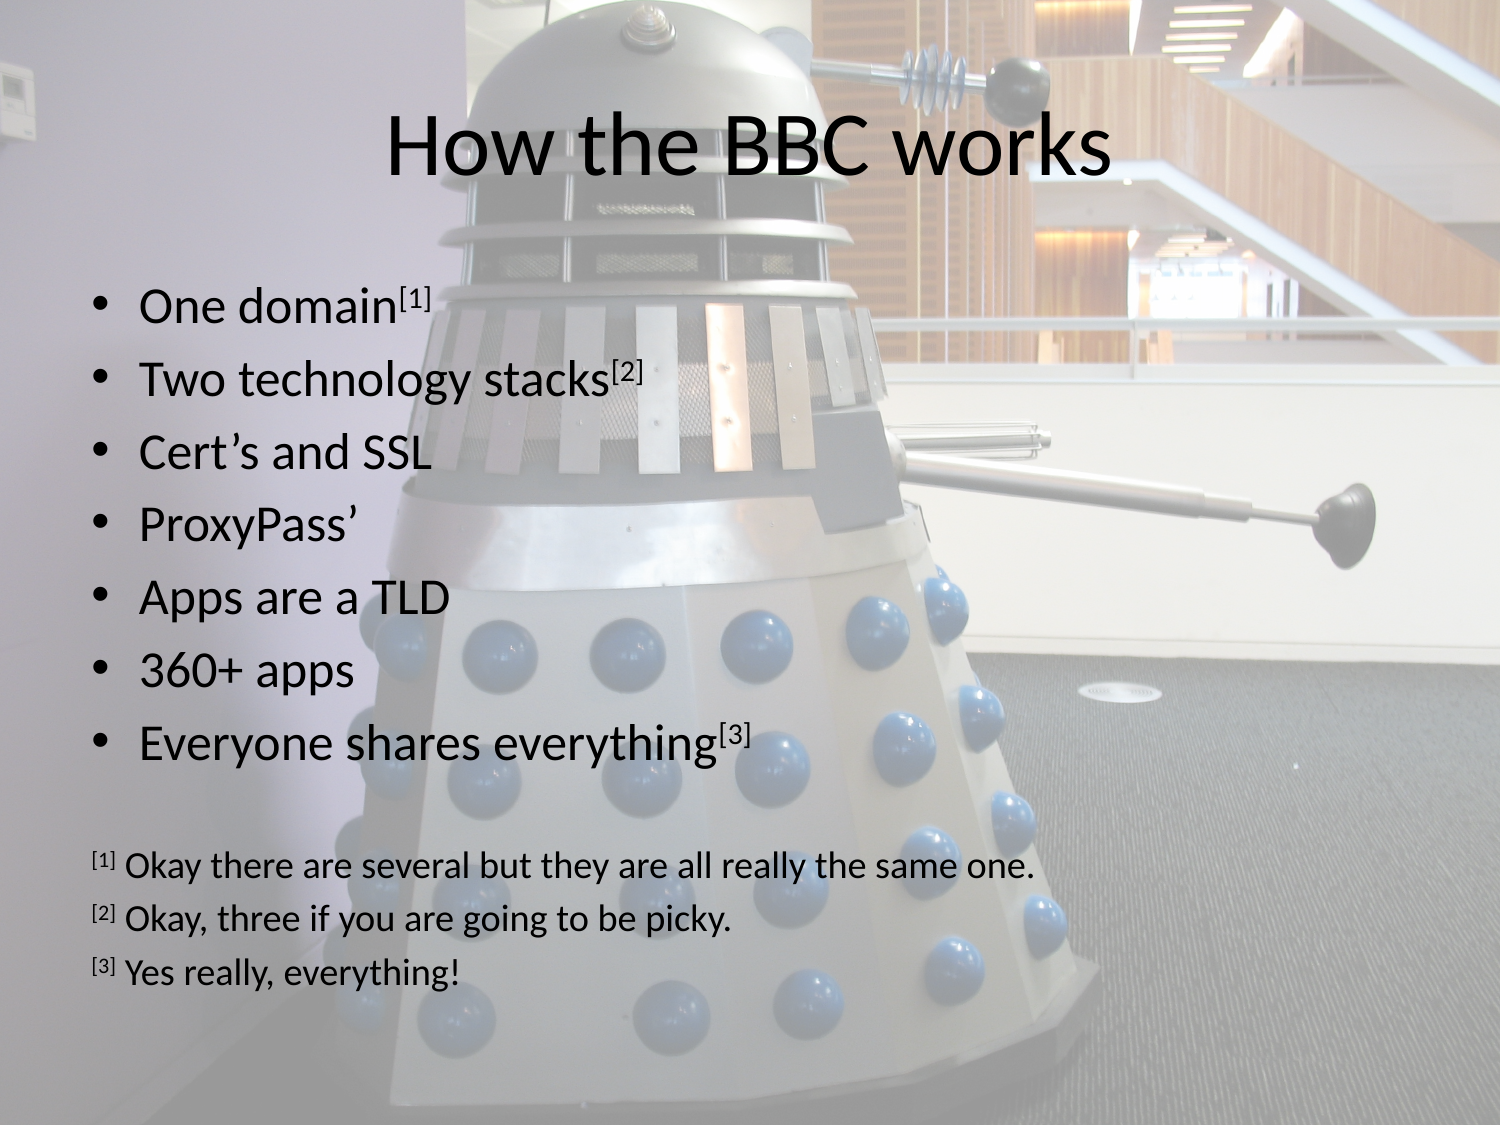

# How the BBC works
One domain[1]
Two technology stacks[2]
Cert’s and SSL
ProxyPass’
Apps are a TLD
360+ apps
Everyone shares everything[3]

[1] Okay there are several but they are all really the same one.
[2] Okay, three if you are going to be picky.
[3] Yes really, everything!